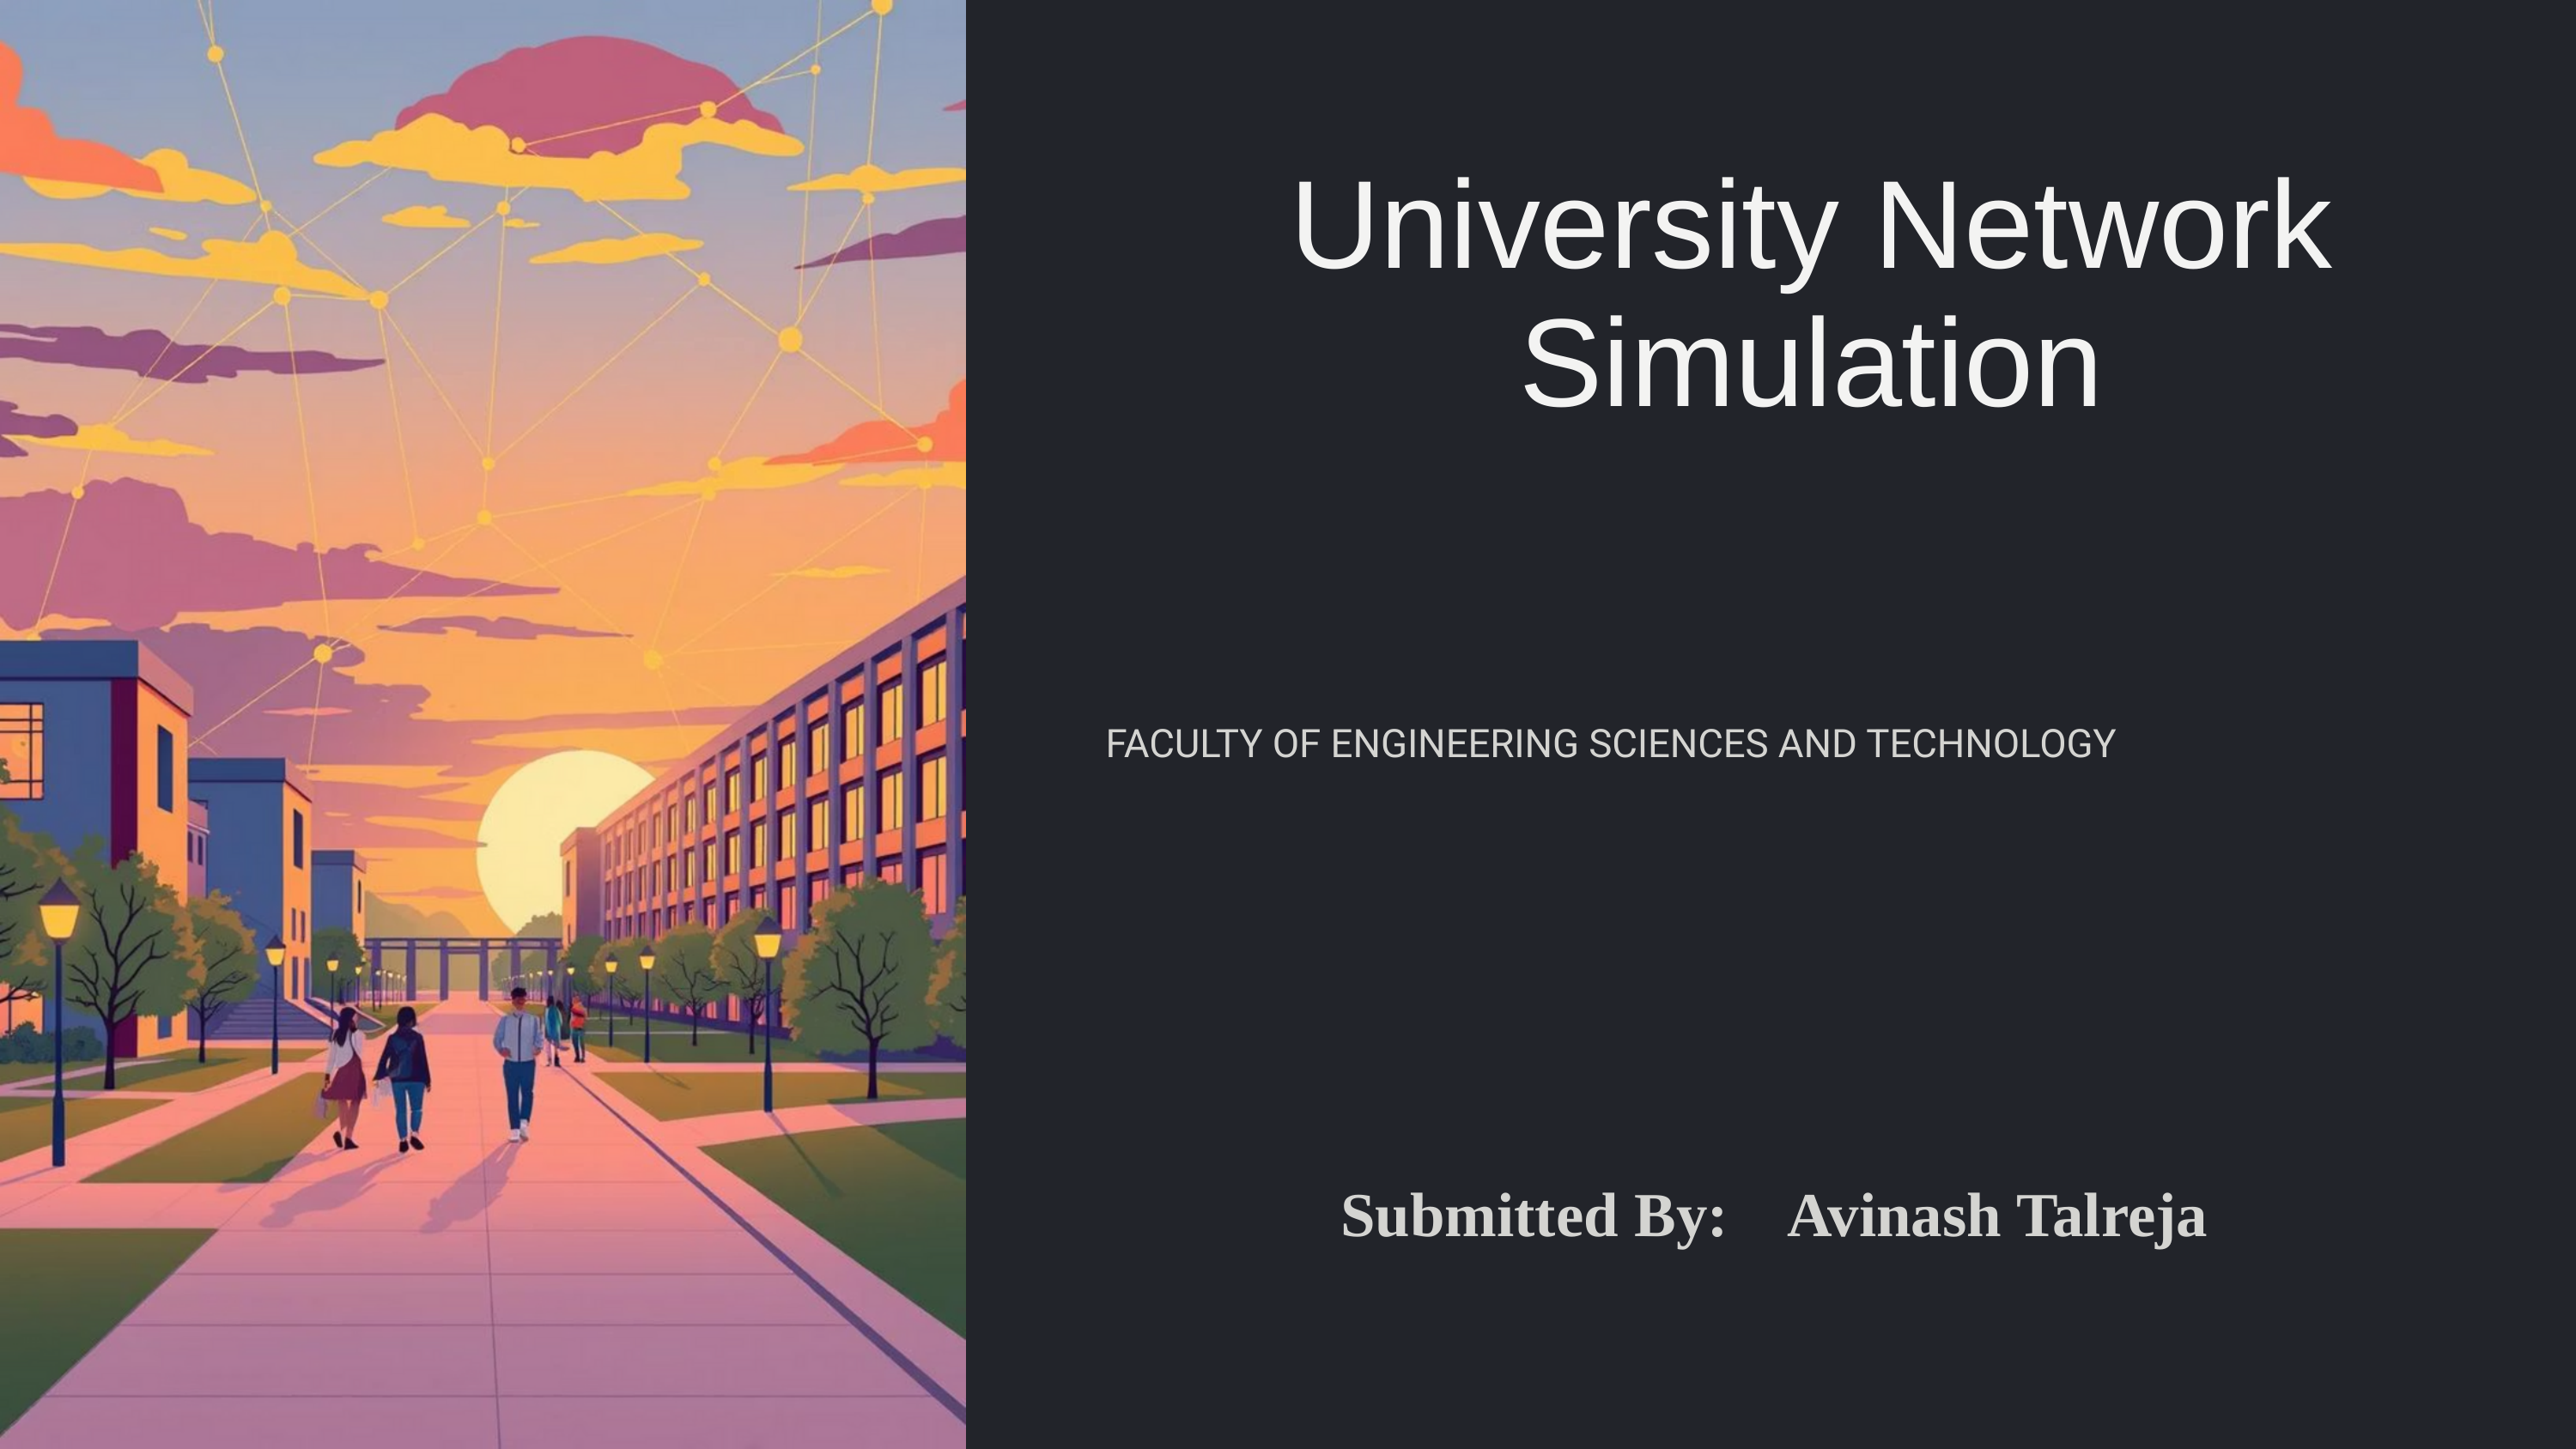

University Network Simulation
FACULTY OF ENGINEERING SCIENCES AND TECHNOLOGY
Submitted By:    Avinash Talreja